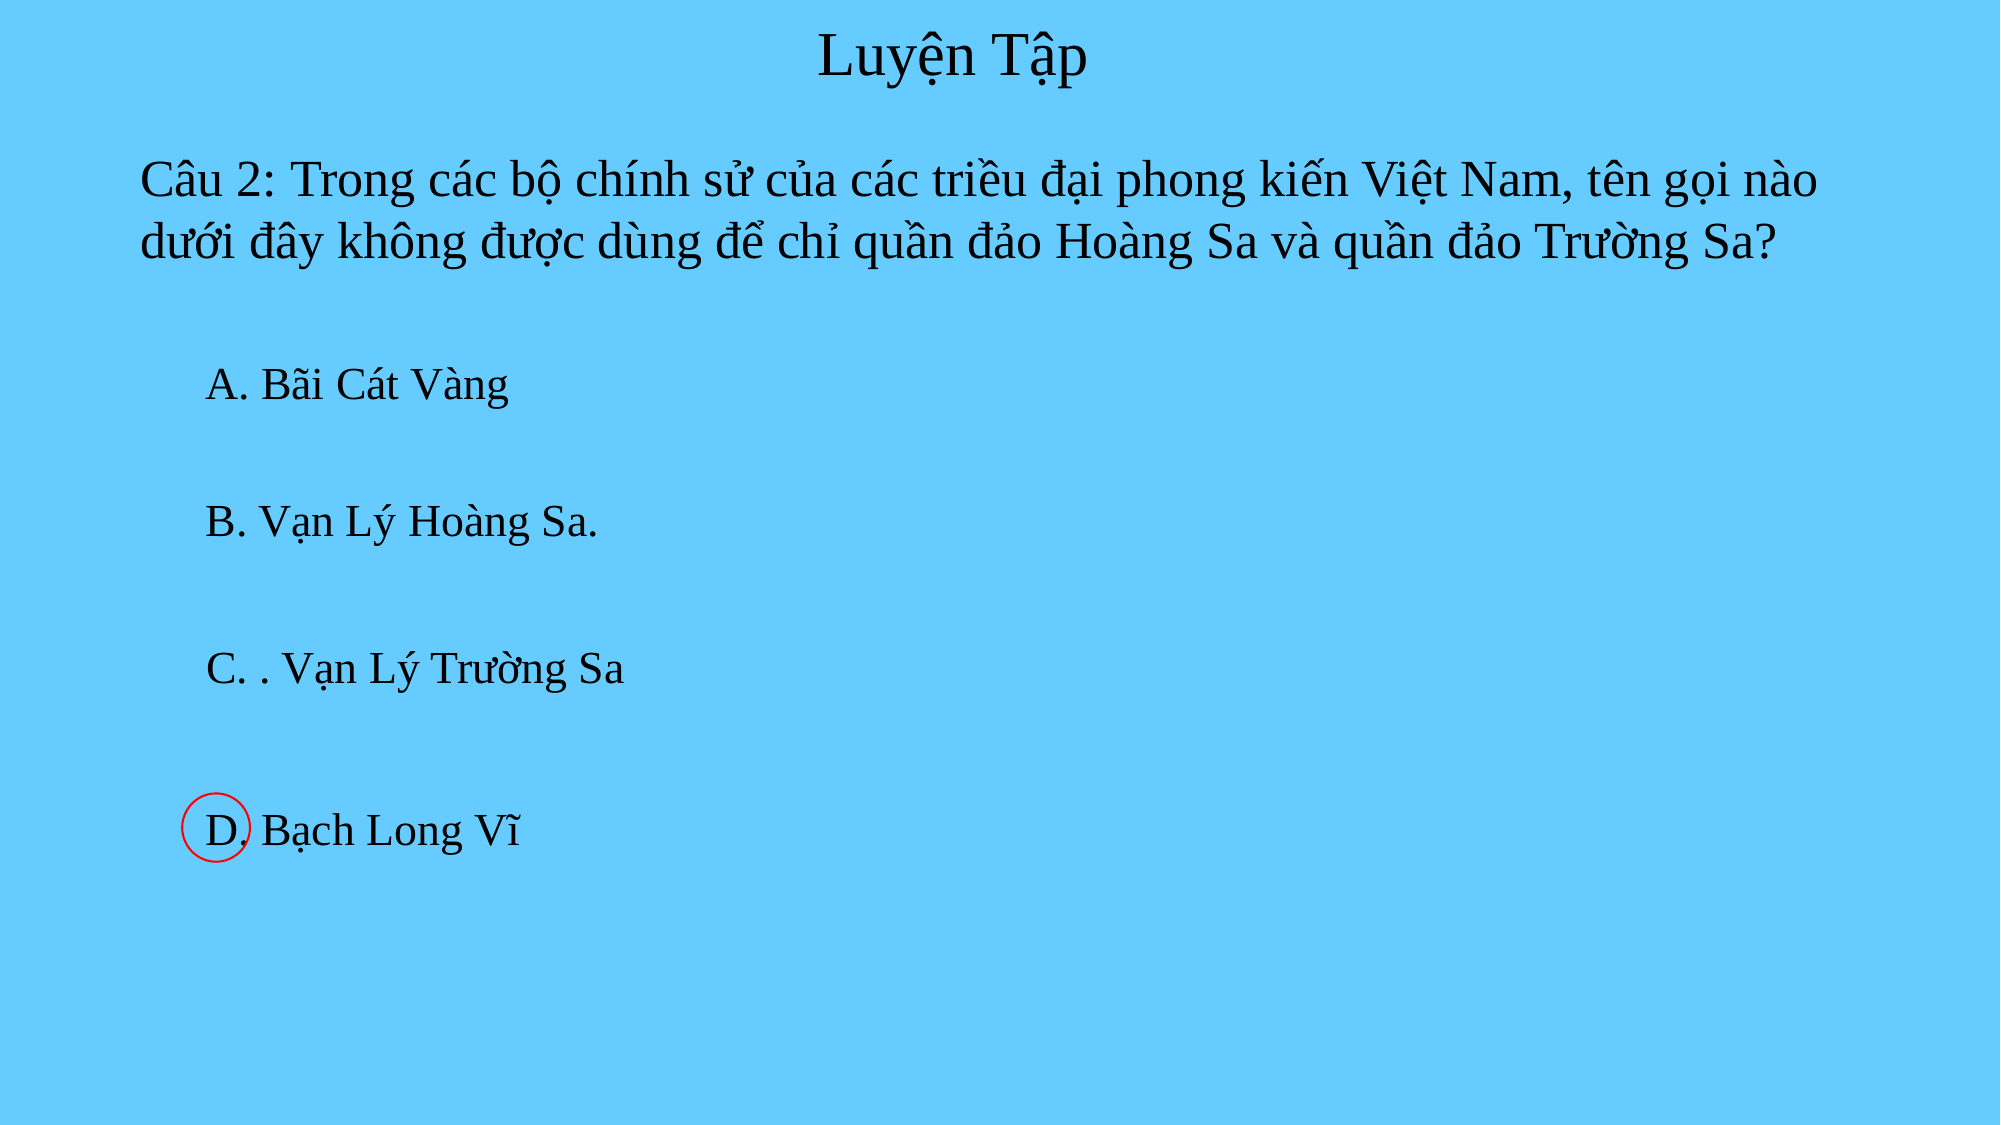

Luyện Tập

Câu 2: Trong các bộ chính sử của các triều đại phong kiến Việt Nam, tên gọi nào dưới đây không được dùng để chỉ quần đảo Hoàng Sa và quần đảo Trường Sa?
A. Bãi Cát Vàng
B. Vạn Lý Hoàng Sa.
C. . Vạn Lý Trường Sa
D. Bạch Long Vĩ